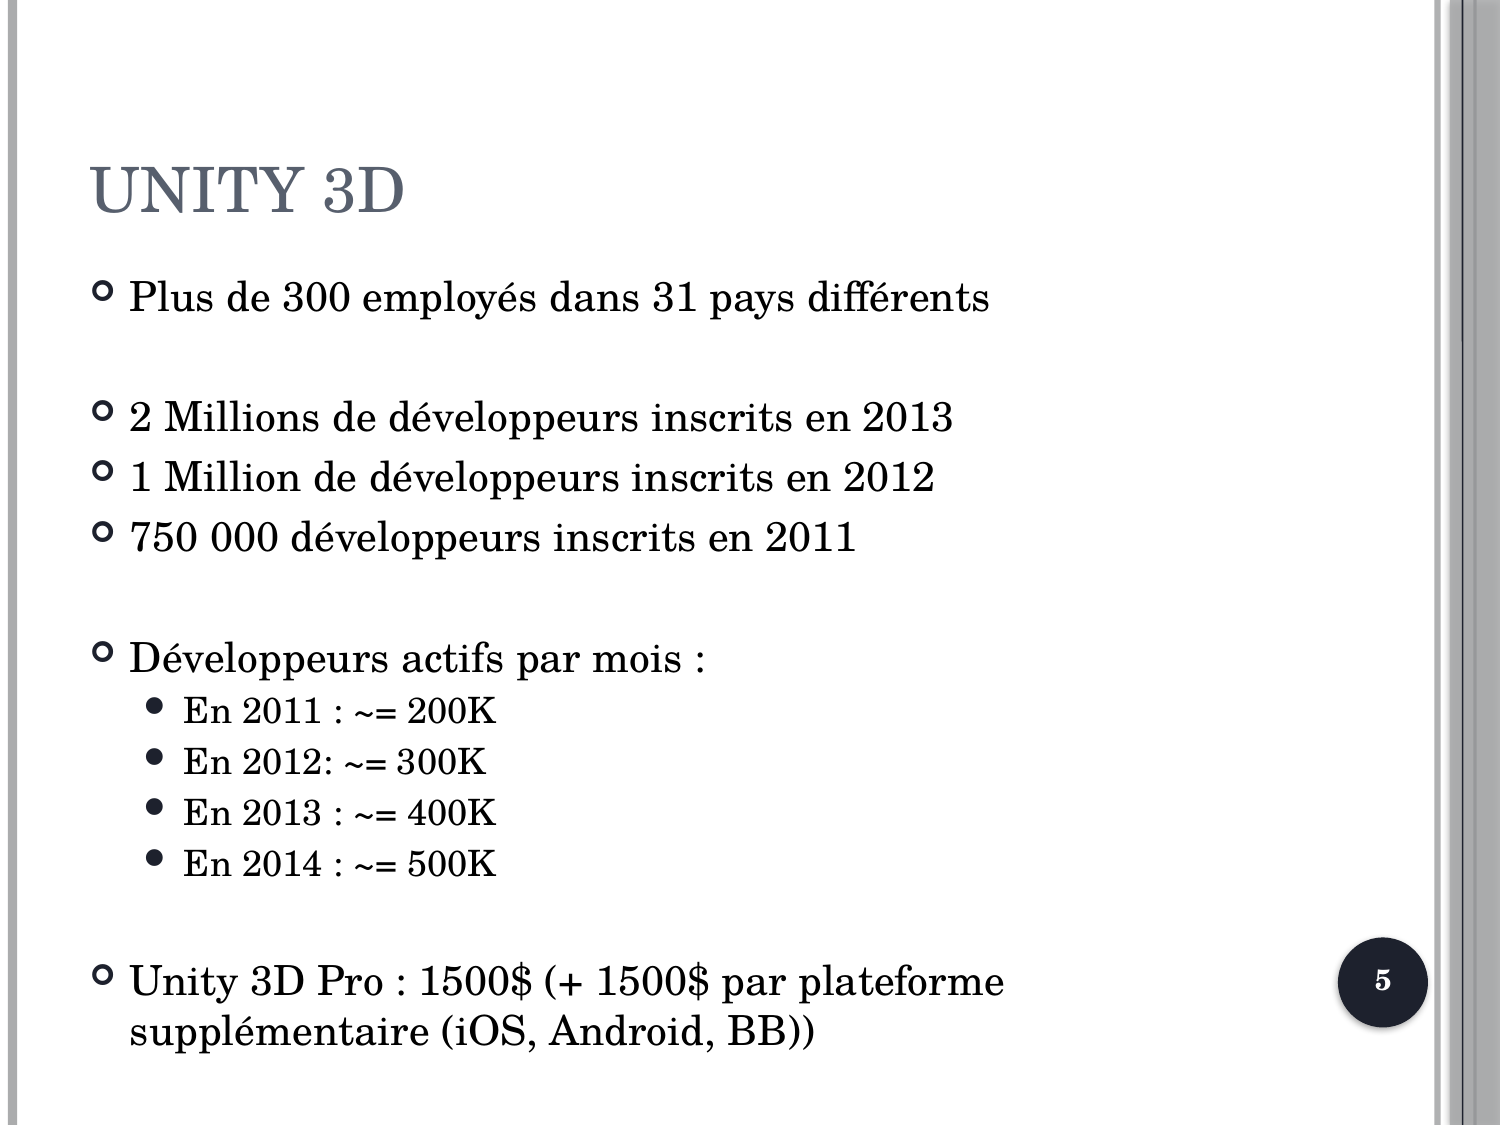

# Unity 3D
Plus de 300 employés dans 31 pays différents

2 Millions de développeurs inscrits en 2013
1 Million de développeurs inscrits en 2012
750 000 développeurs inscrits en 2011

Développeurs actifs par mois :
En 2011 : ~= 200K
En 2012: ~= 300K
En 2013 : ~= 400K
En 2014 : ~= 500K

Unity 3D Pro : 1500$ (+ 1500$ par plateforme supplémentaire (iOS, Android, BB))
5